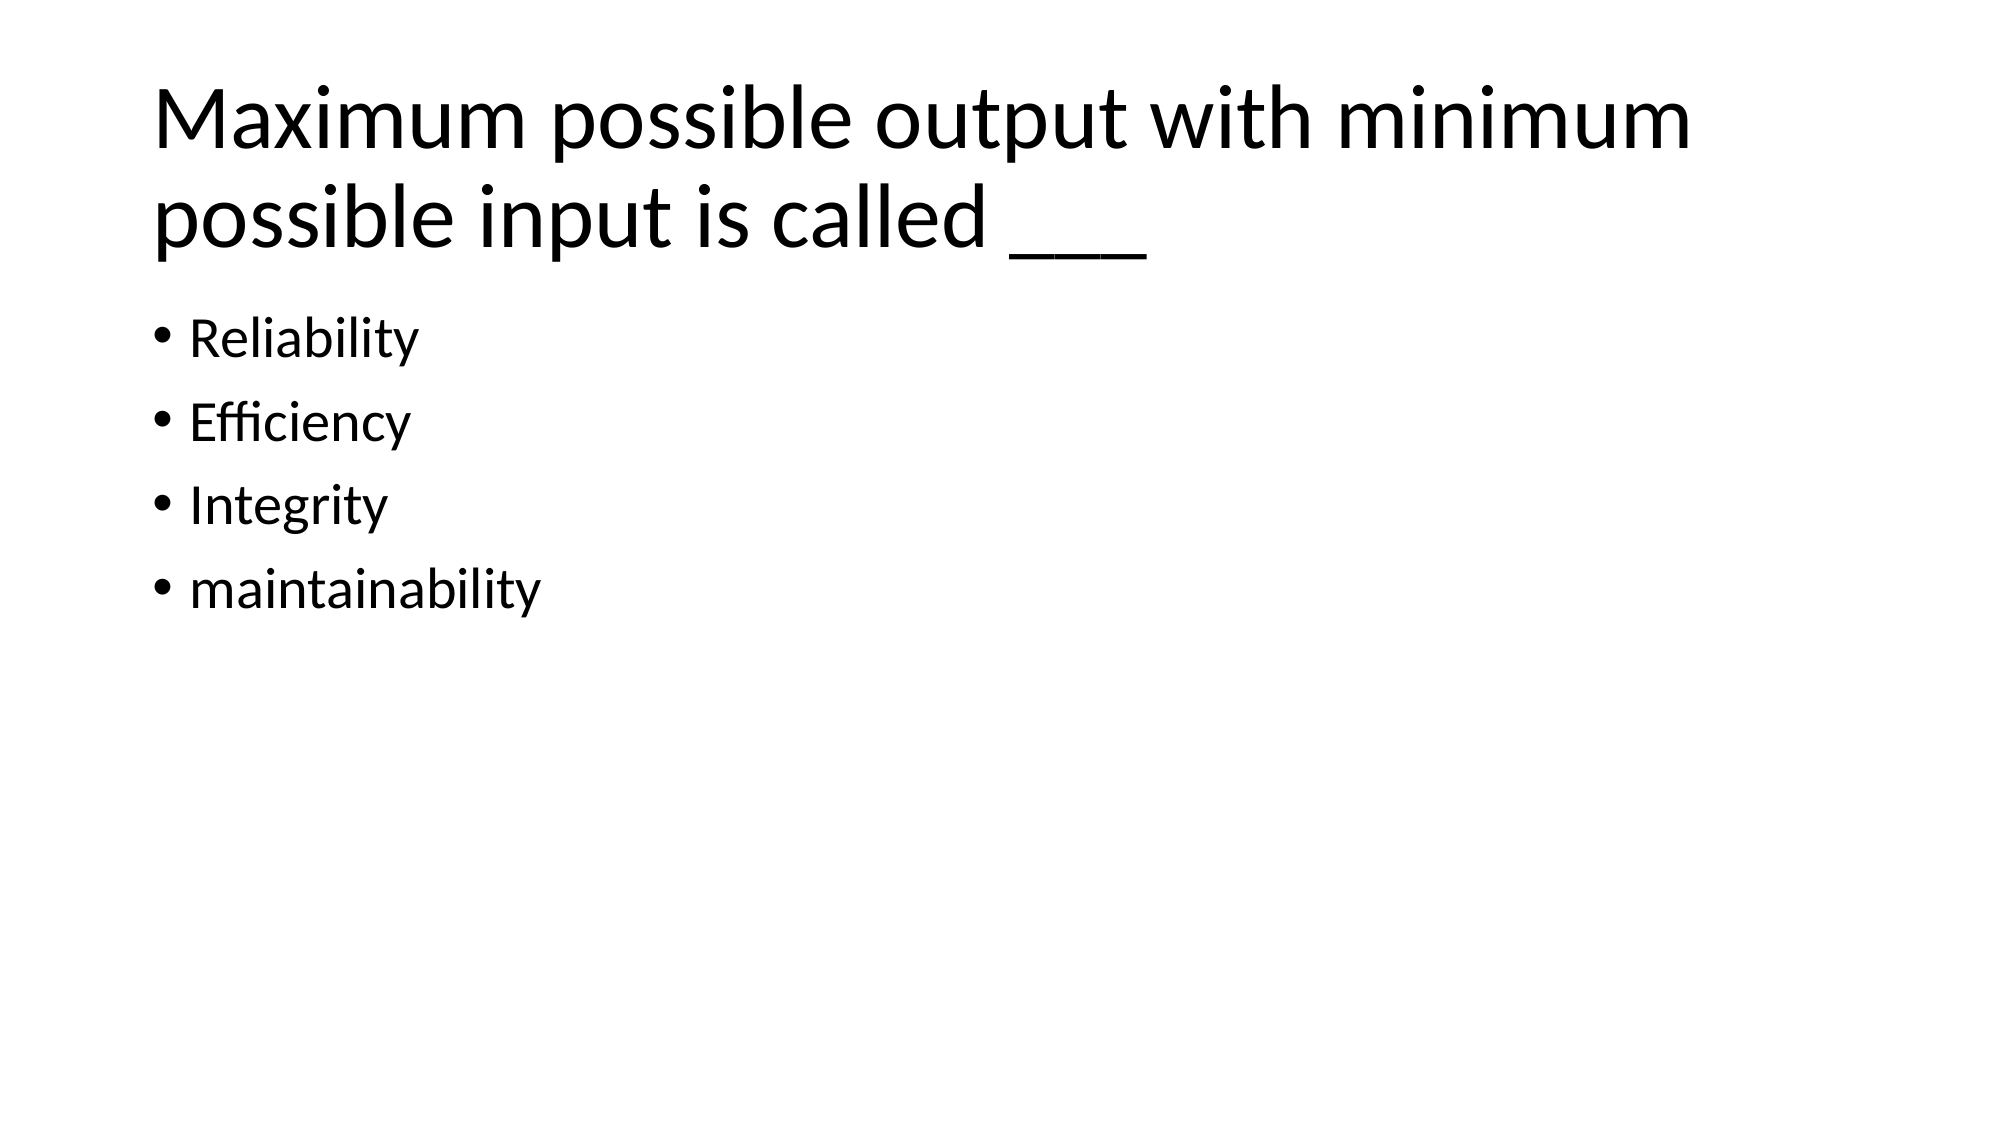

# Maximum possible output with minimum possible input is called ___
Reliability
Efficiency
Integrity
maintainability